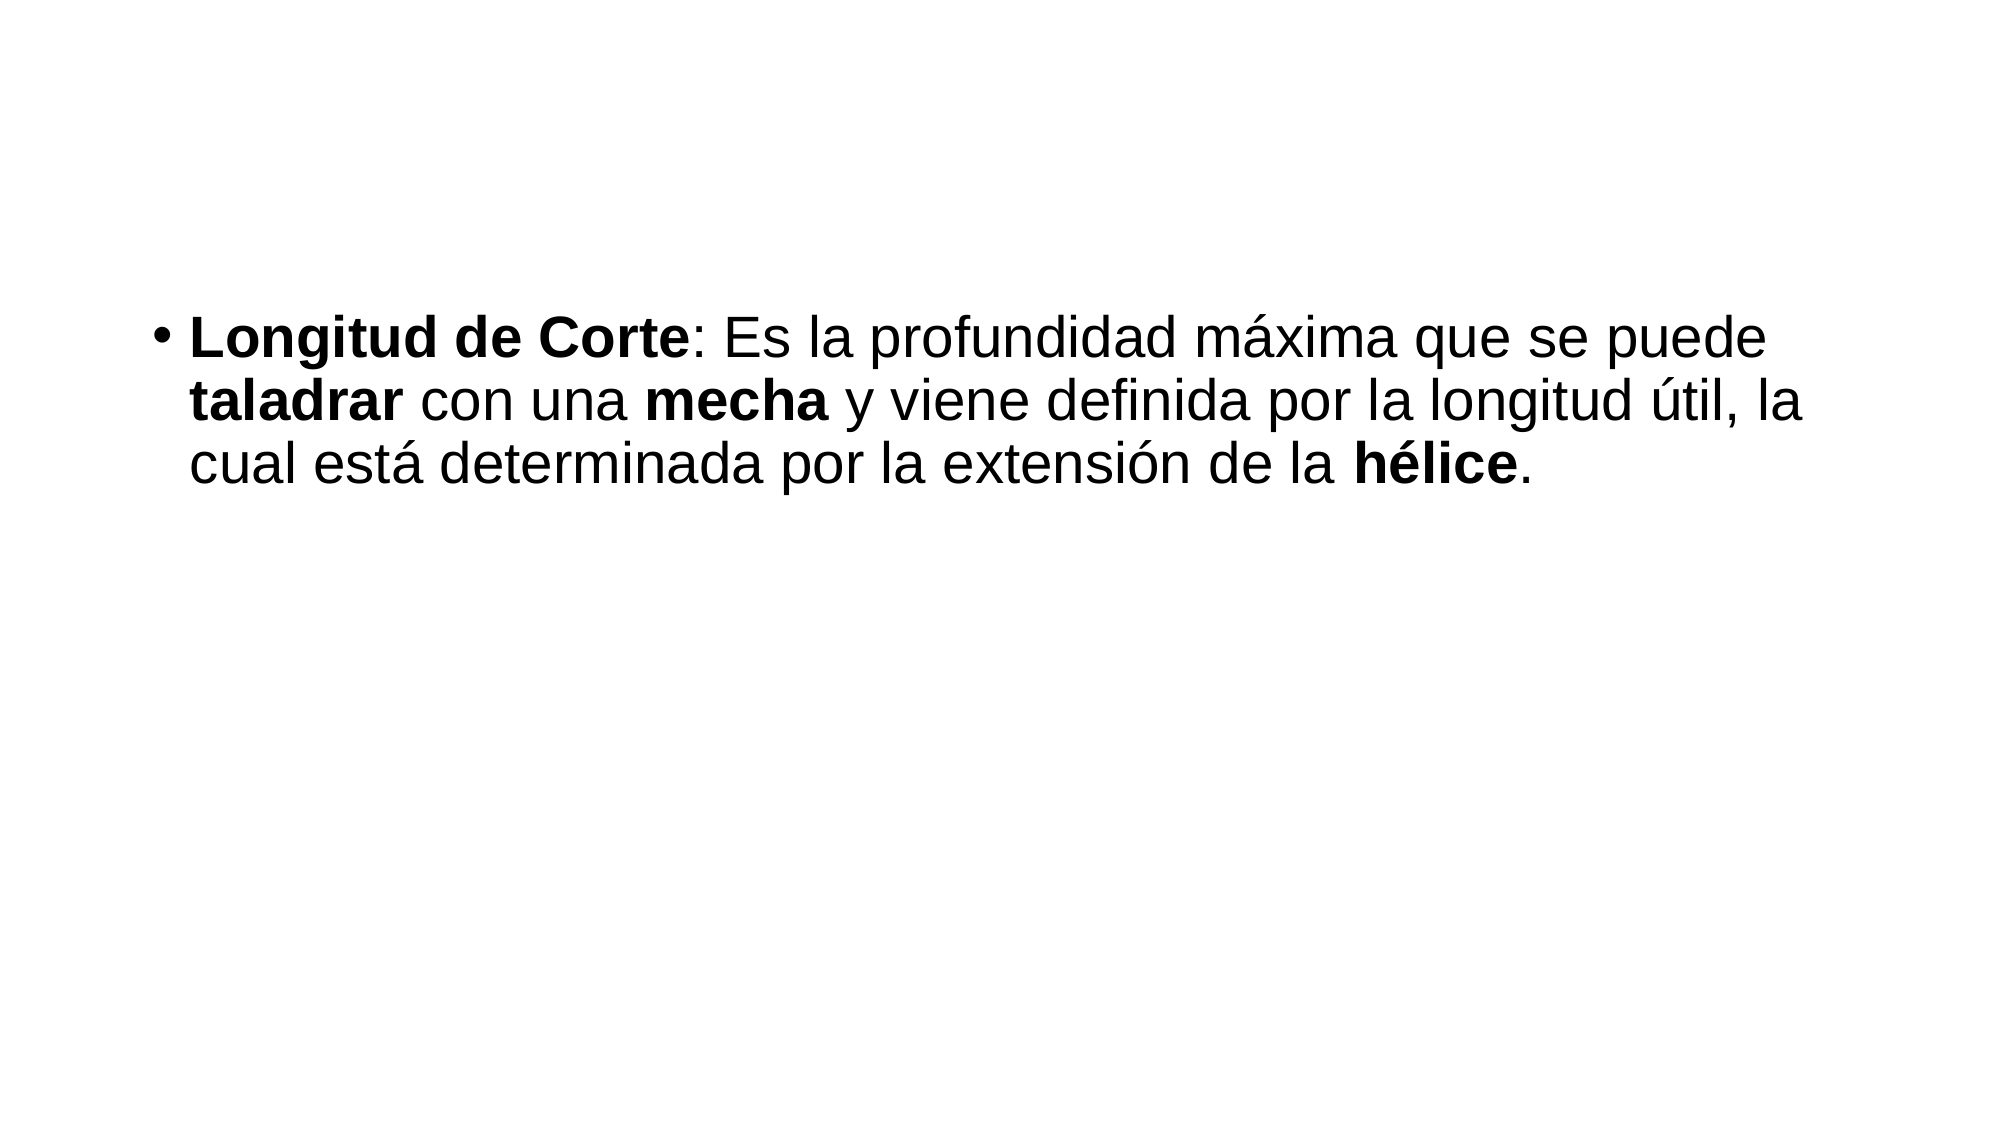

#
Longitud de Corte: Es la profundidad máxima que se puede taladrar con una mecha y viene definida por la longitud útil, la cual está determinada por la extensión de la hélice.